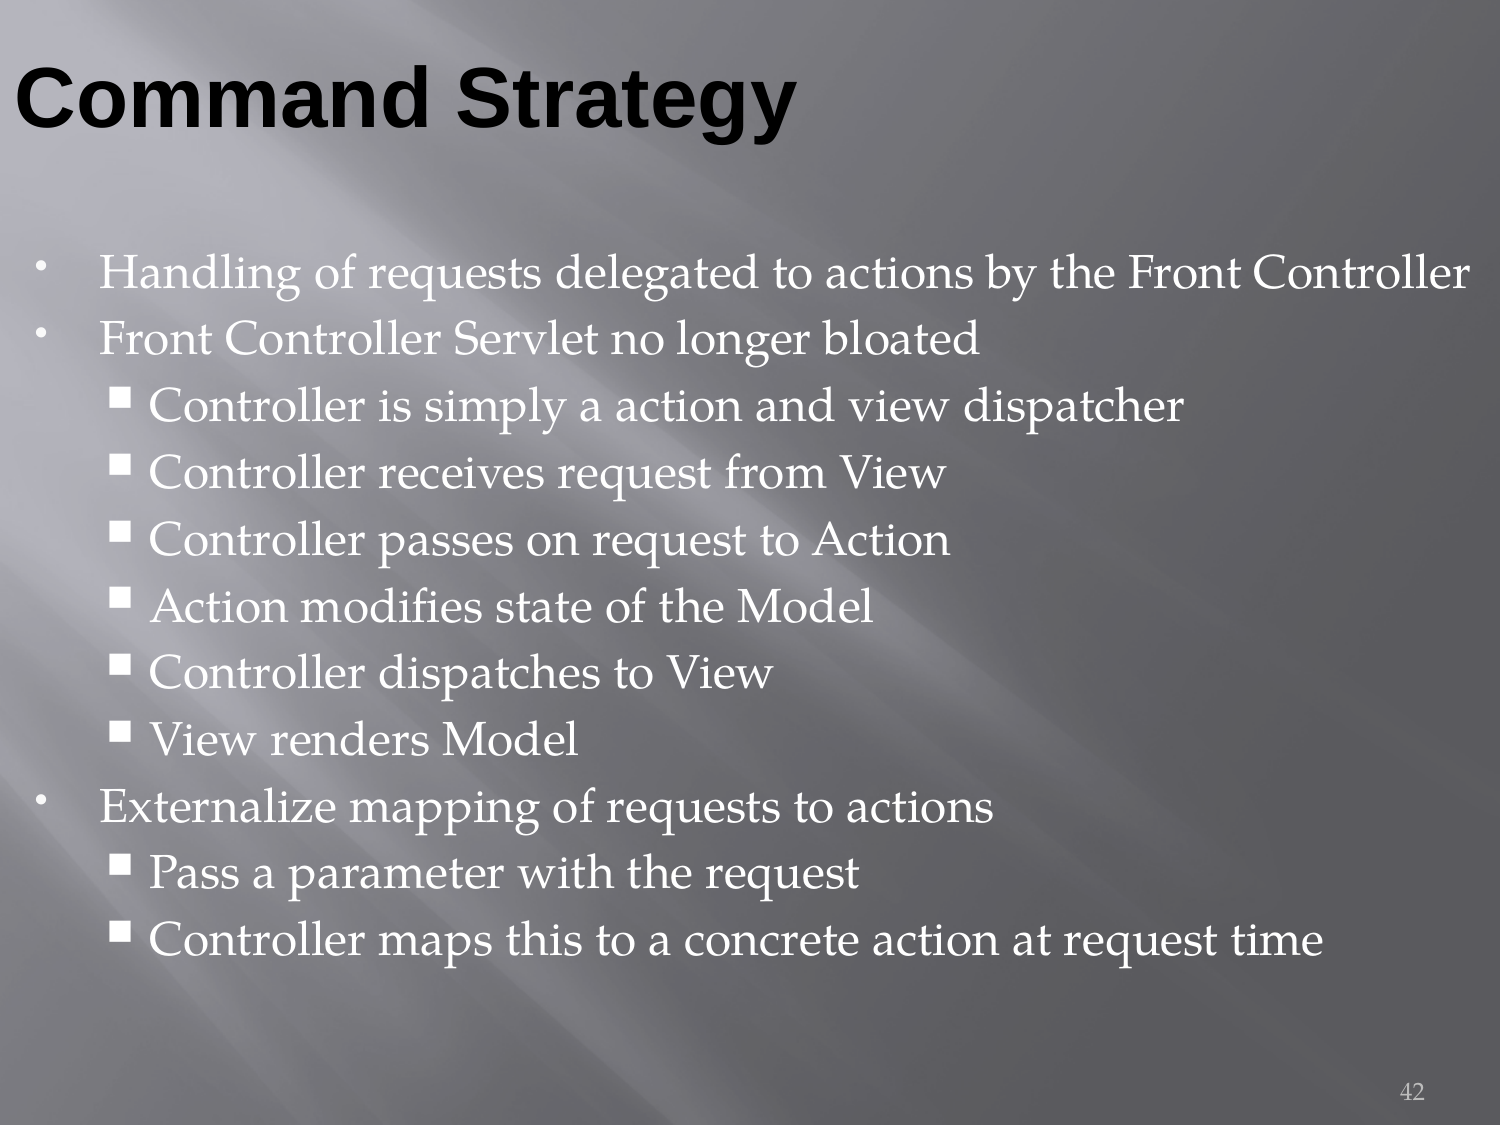

# Command Strategy

Handling of requests delegated to actions by the Front Controller
Front Controller Servlet no longer bloated
Controller is simply a action and view dispatcher
Controller receives request from View
Controller passes on request to Action
Action modifies state of the Model
Controller dispatches to View
View renders Model
Externalize mapping of requests to actions
Pass a parameter with the request
Controller maps this to a concrete action at request time

42